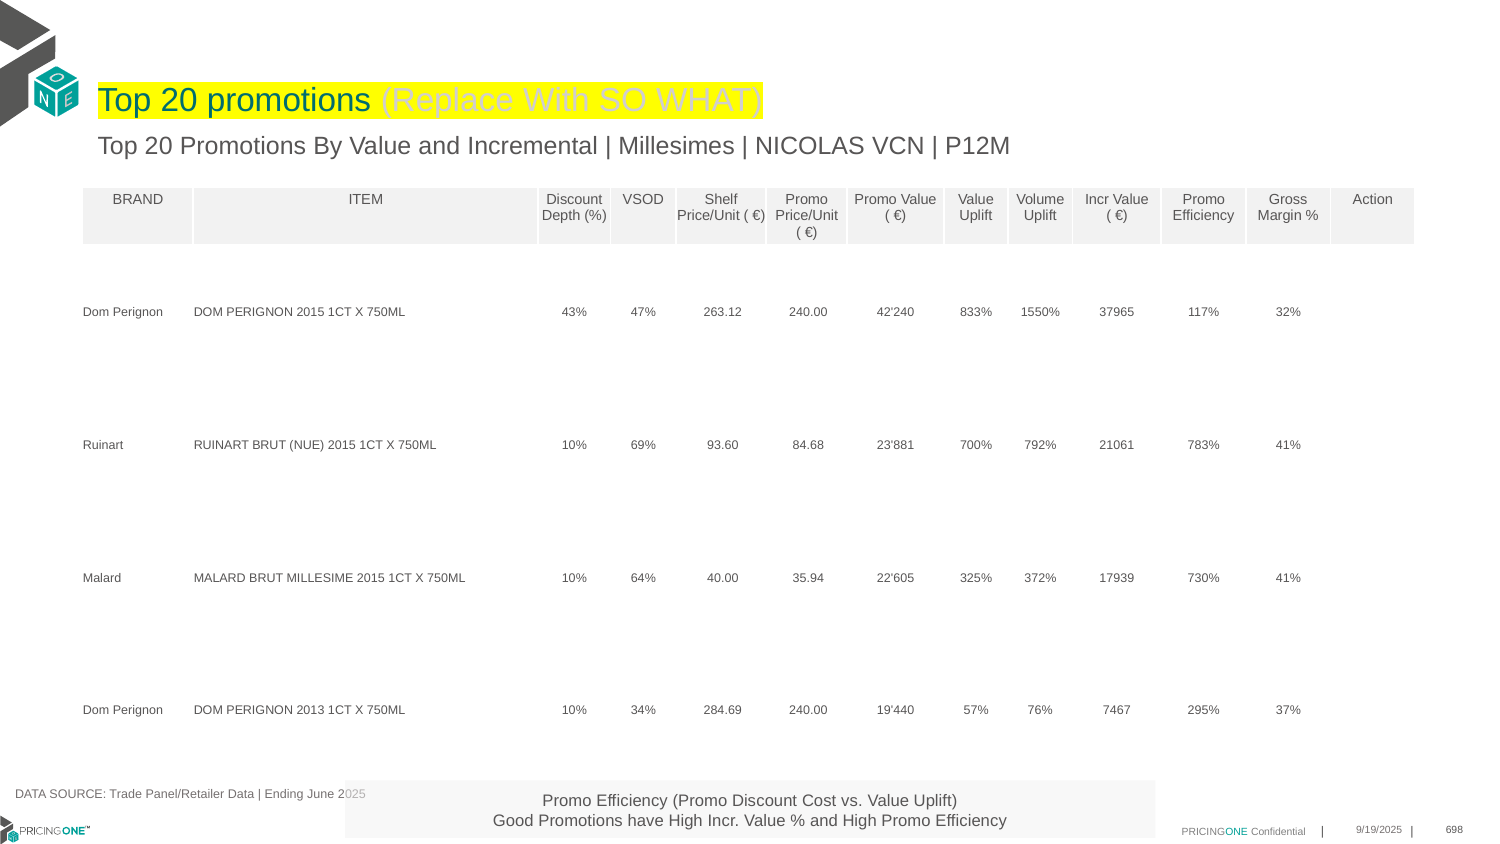

# Top 20 promotions (Replace With SO WHAT)
Top 20 Promotions By Value and Incremental | Millesimes | NICOLAS VCN | P12M
| BRAND | ITEM | Discount Depth (%) | VSOD | Shelf Price/Unit ( €) | Promo Price/Unit ( €) | Promo Value ( €) | Value Uplift | Volume Uplift | Incr Value ( €) | Promo Efficiency | Gross Margin % | Action |
| --- | --- | --- | --- | --- | --- | --- | --- | --- | --- | --- | --- | --- |
| Dom Perignon | DOM PERIGNON 2015 1CT X 750ML | 43% | 47% | 263.12 | 240.00 | 42'240 | 833% | 1550% | 37965 | 117% | 32% |  |
| Ruinart | RUINART BRUT (NUE) 2015 1CT X 750ML | 10% | 69% | 93.60 | 84.68 | 23'881 | 700% | 792% | 21061 | 783% | 41% |  |
| Malard | MALARD BRUT MILLESIME 2015 1CT X 750ML | 10% | 64% | 40.00 | 35.94 | 22'605 | 325% | 372% | 17939 | 730% | 41% |  |
| Dom Perignon | DOM PERIGNON 2013 1CT X 750ML | 10% | 34% | 284.69 | 240.00 | 19'440 | 57% | 76% | 7467 | 295% | 37% |  |
DATA SOURCE: Trade Panel/Retailer Data | Ending June 2025
Promo Efficiency (Promo Discount Cost vs. Value Uplift)
Good Promotions have High Incr. Value % and High Promo Efficiency

9/19/2025
698